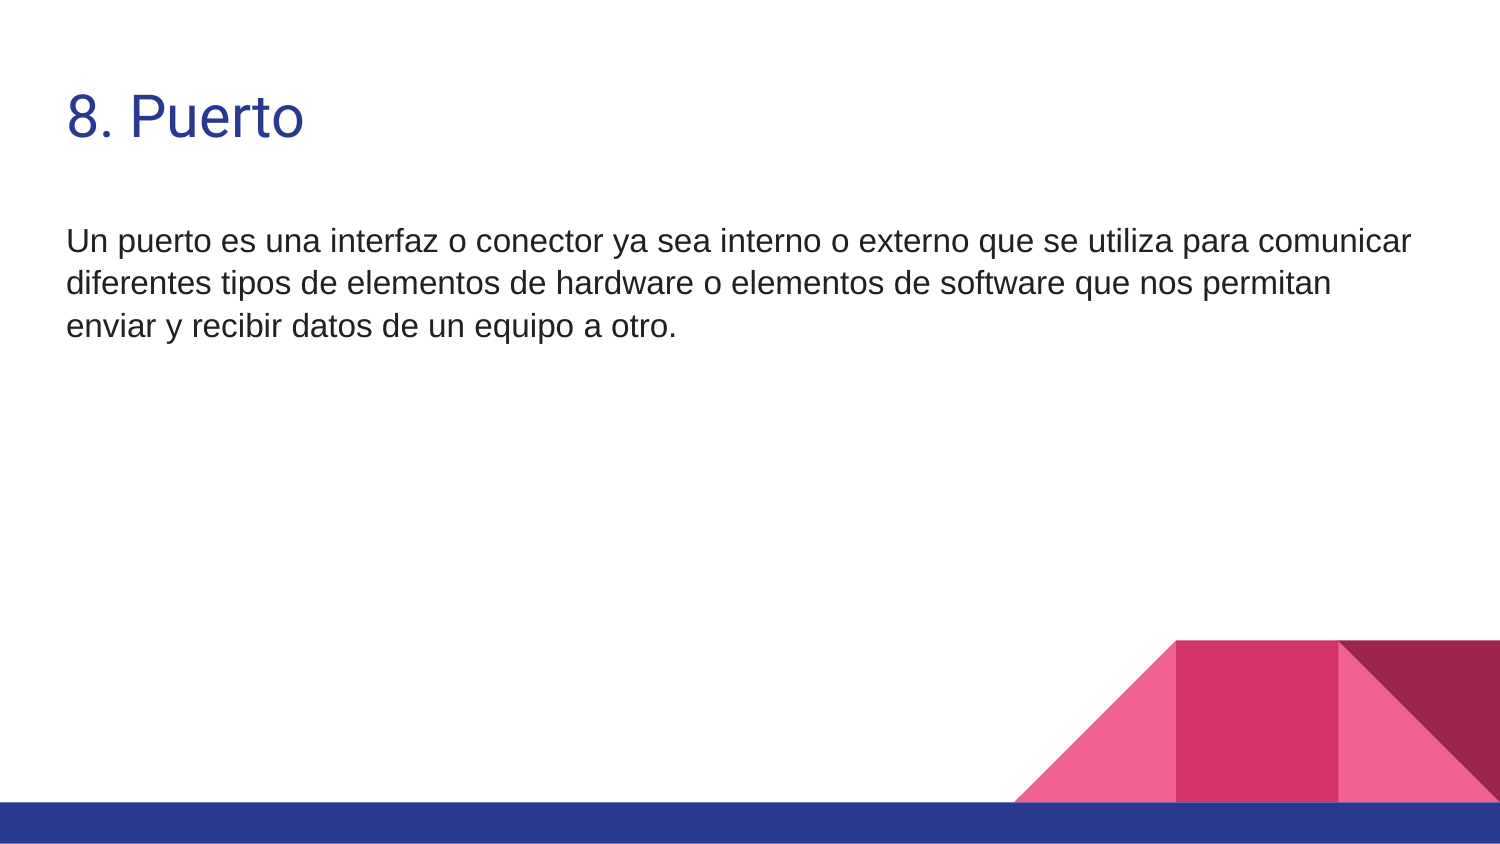

# 8. Puerto
Un puerto es una interfaz o conector ya sea interno o externo que se utiliza para comunicar diferentes tipos de elementos de hardware o elementos de software que nos permitan enviar y recibir datos de un equipo a otro.